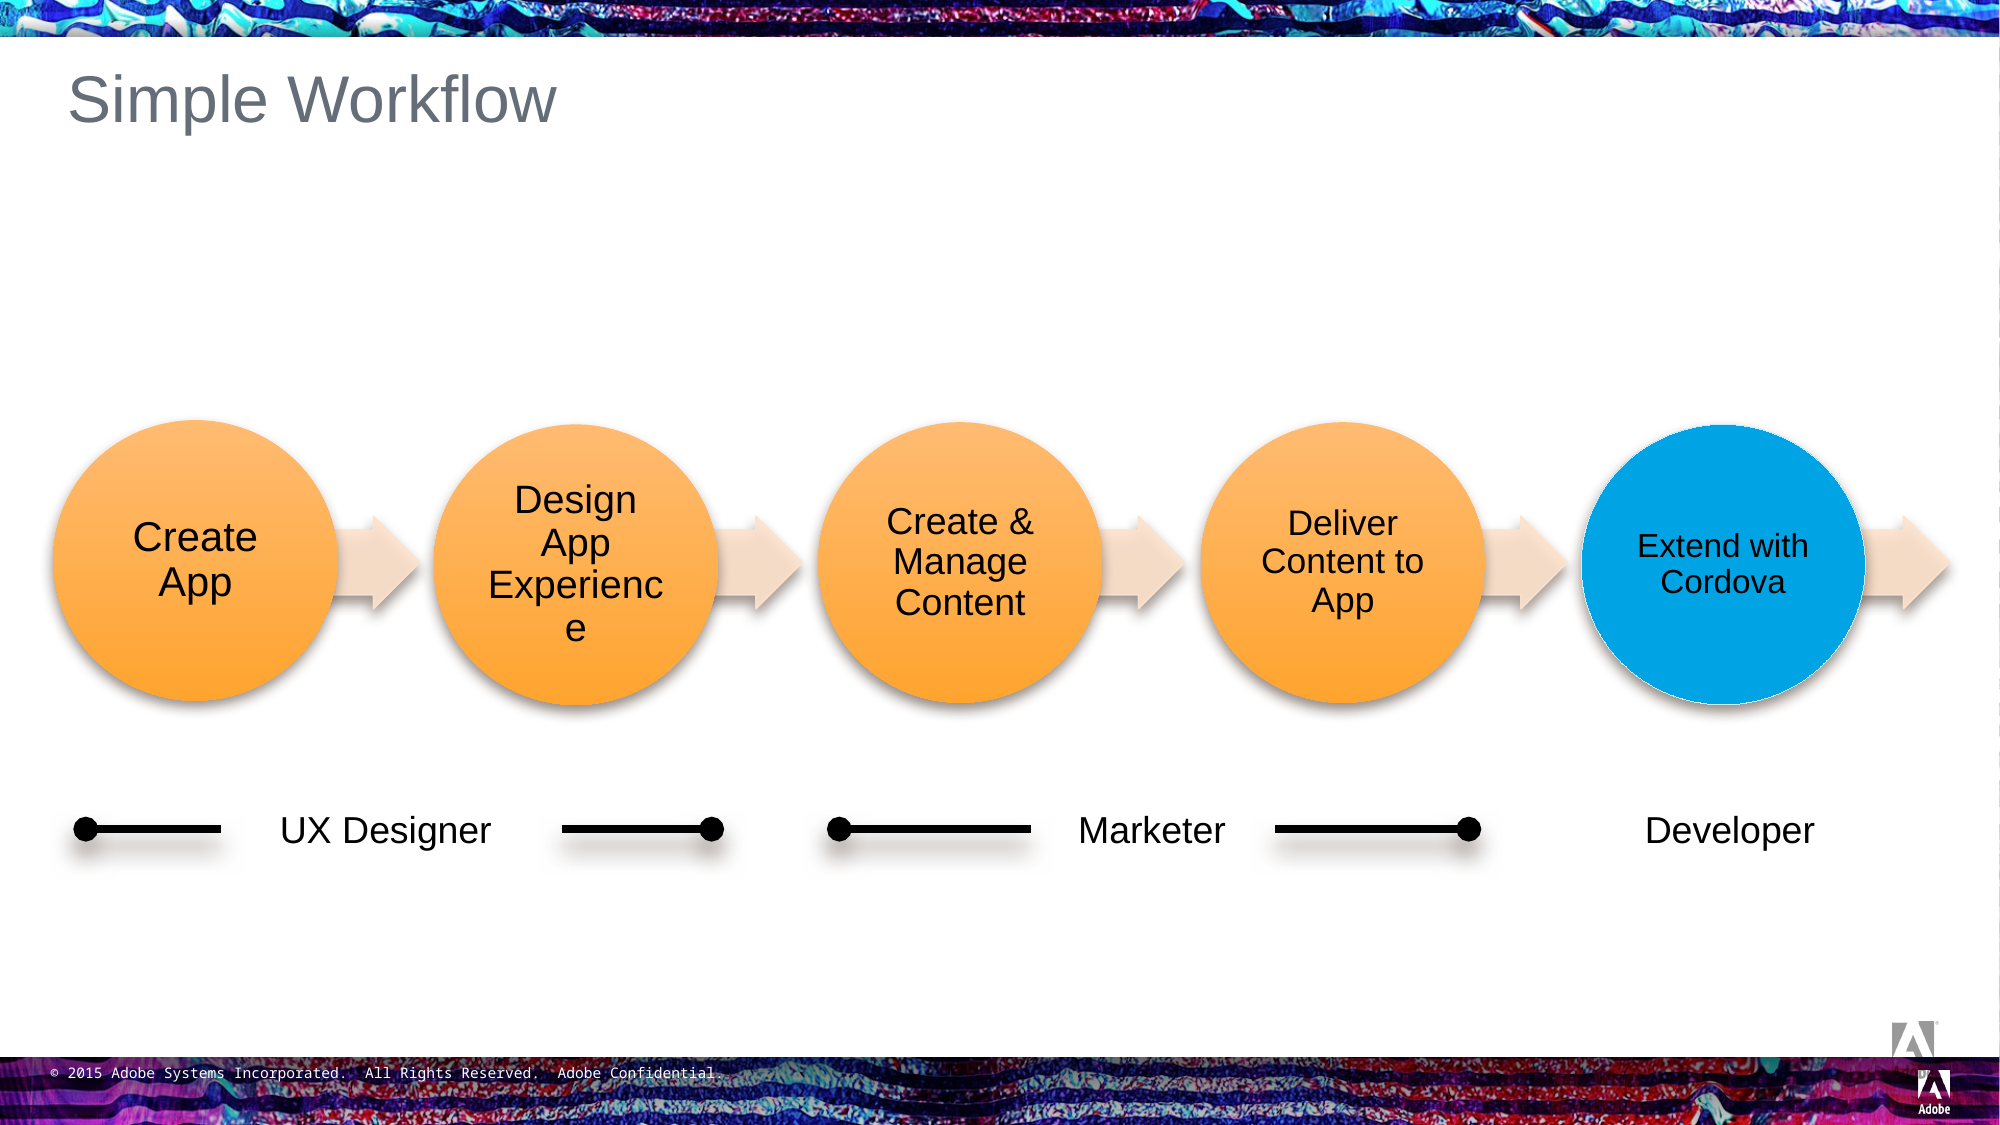

# Simple Workflow
Create App
Design App Experience
Create & Manage Content
Deliver Content to App
Extend with Cordova
Developer
UX Designer
Marketer